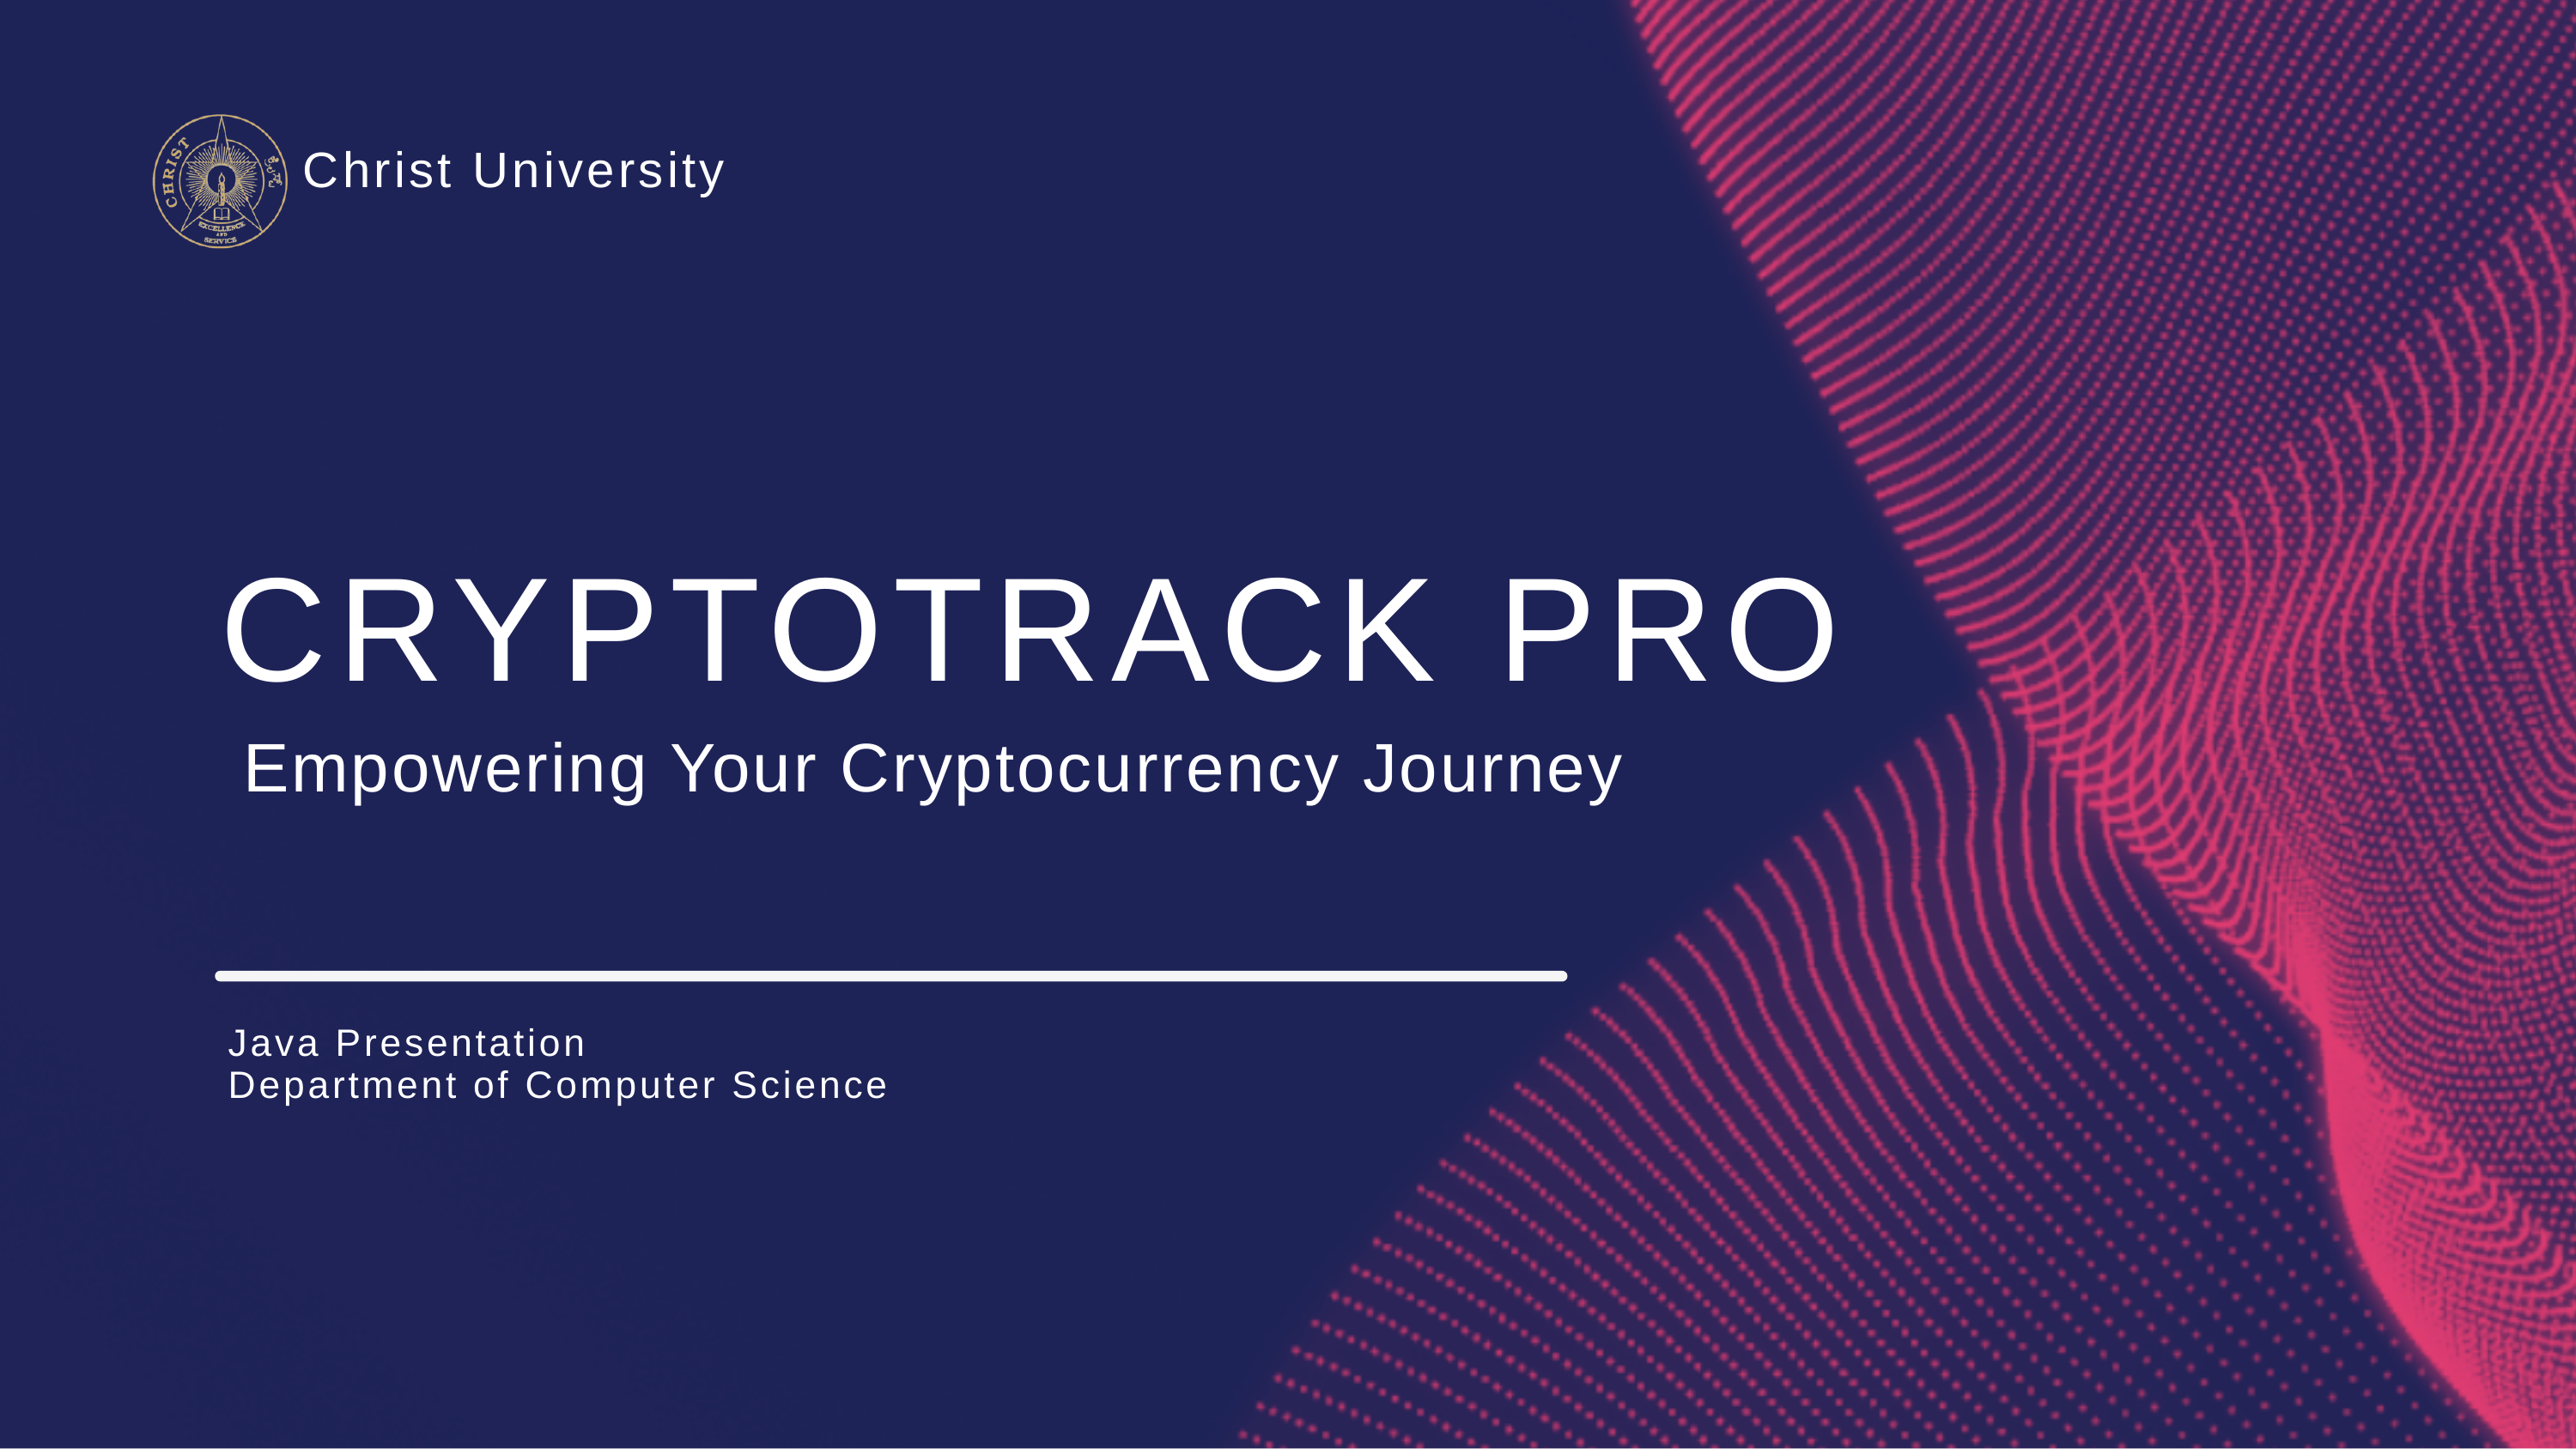

Christ University
CRYPTOTRACK PRO
Empowering Your Cryptocurrency Journey

Java Presentation
Department of Computer Science